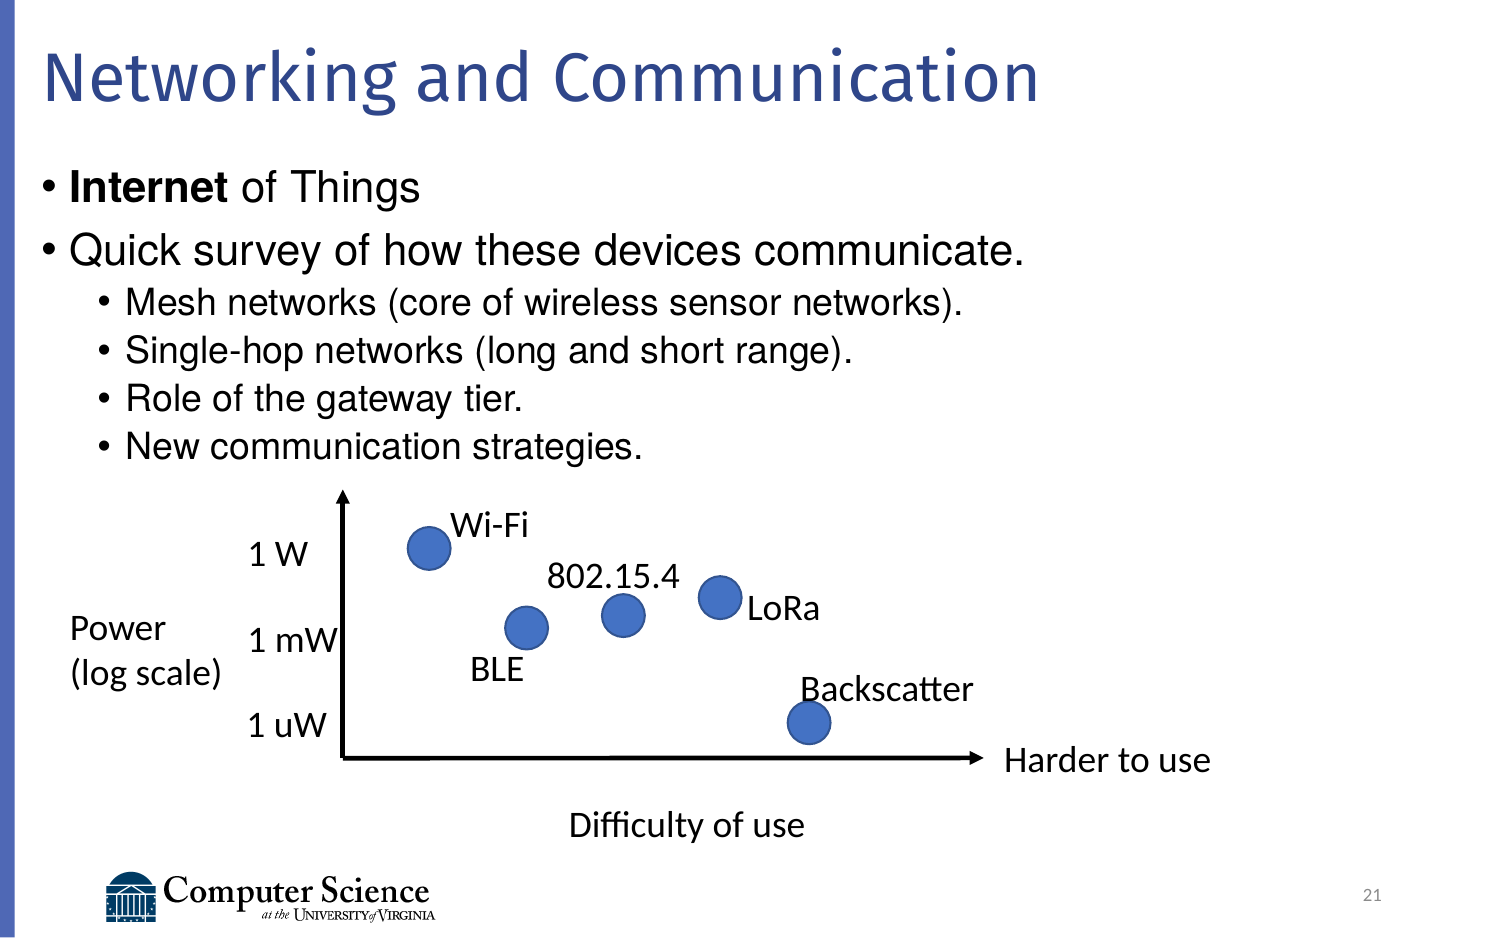

# Networking and Communication
Internet of Things
Quick survey of how these devices communicate.
Mesh networks (core of wireless sensor networks).
Single-hop networks (long and short range).
Role of the gateway tier.
New communication strategies.
Wi-Fi
1 W

802.15.4
LoRa

Power
(log scale)

1 mW
BLE
Backscatter
1 uW

Harder to use
Difficulty of use
21